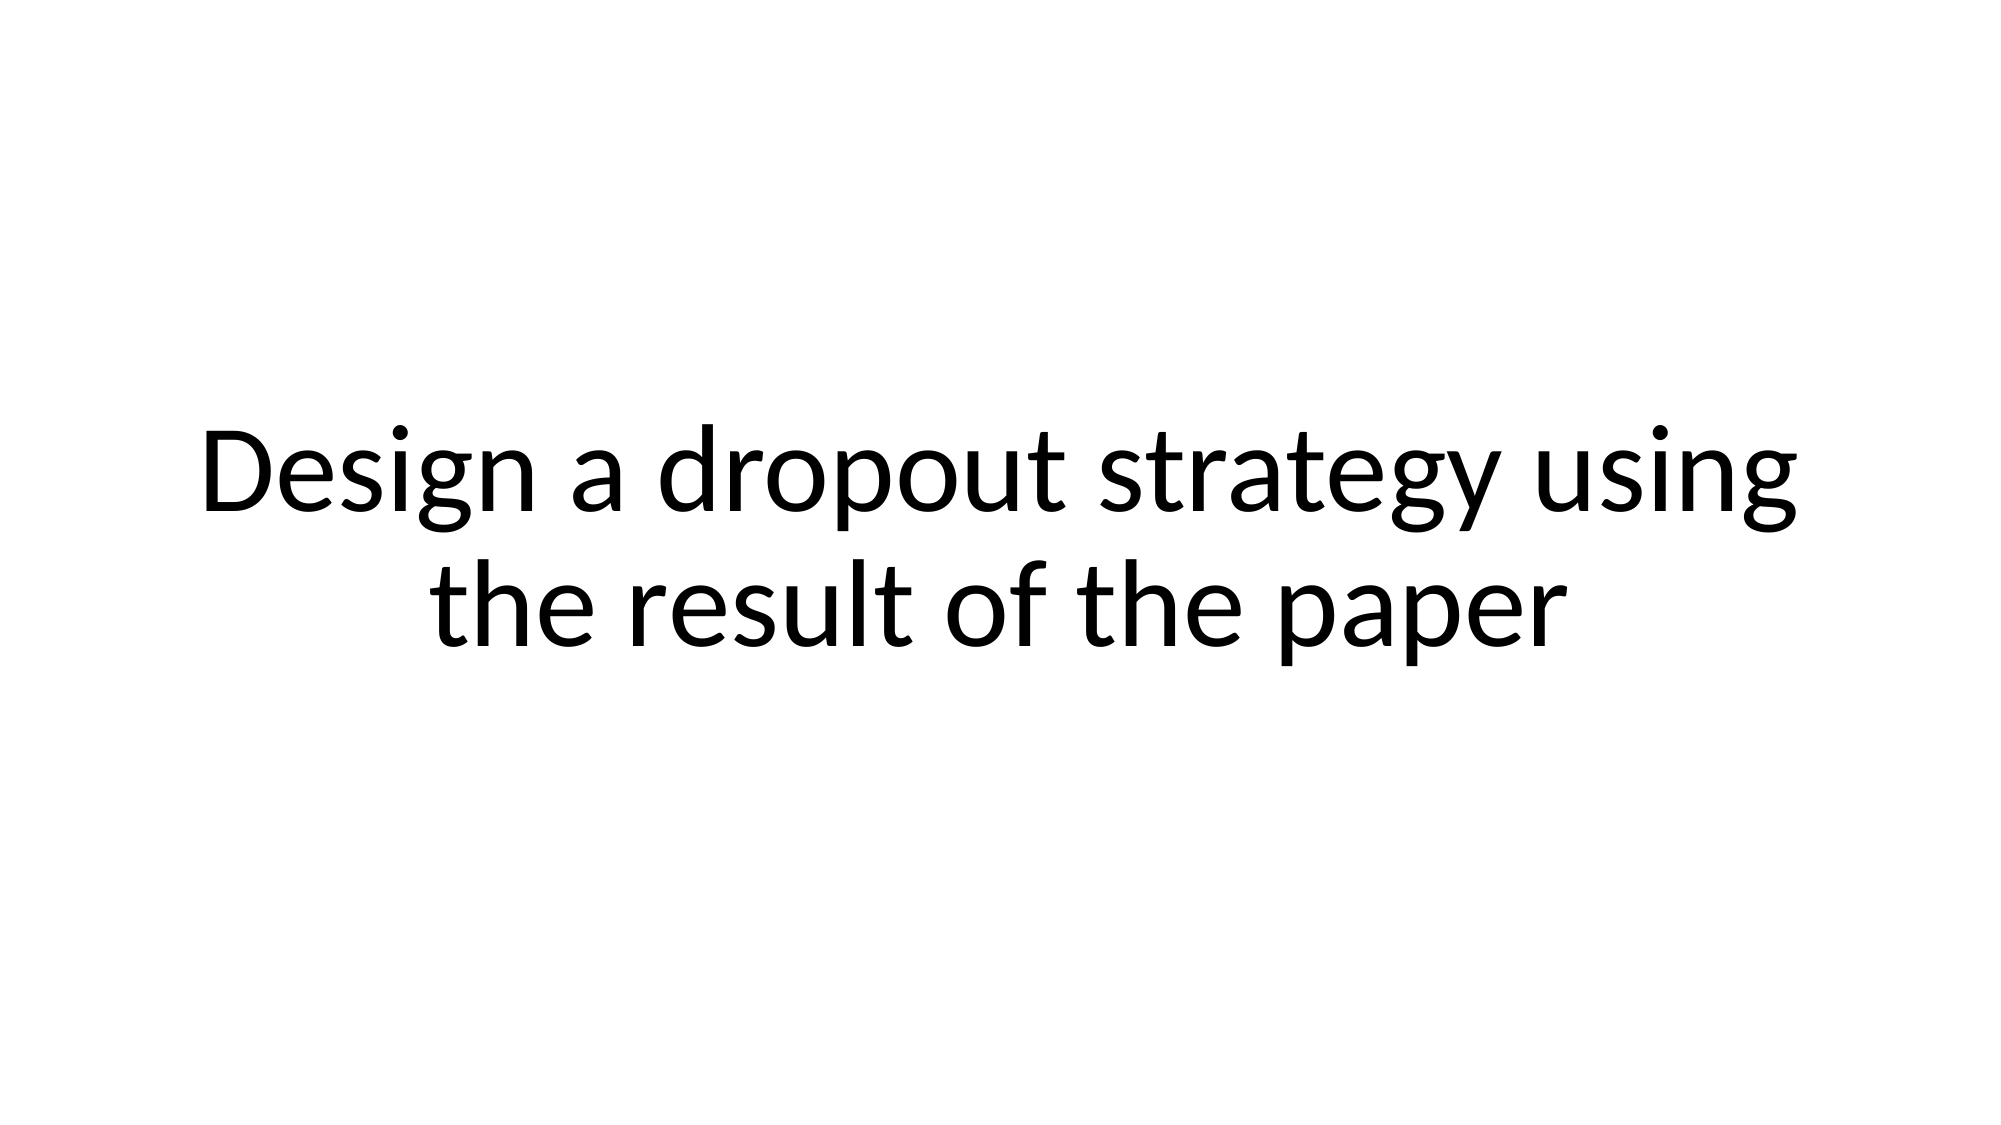

# Design a dropout strategy using the result of the paper